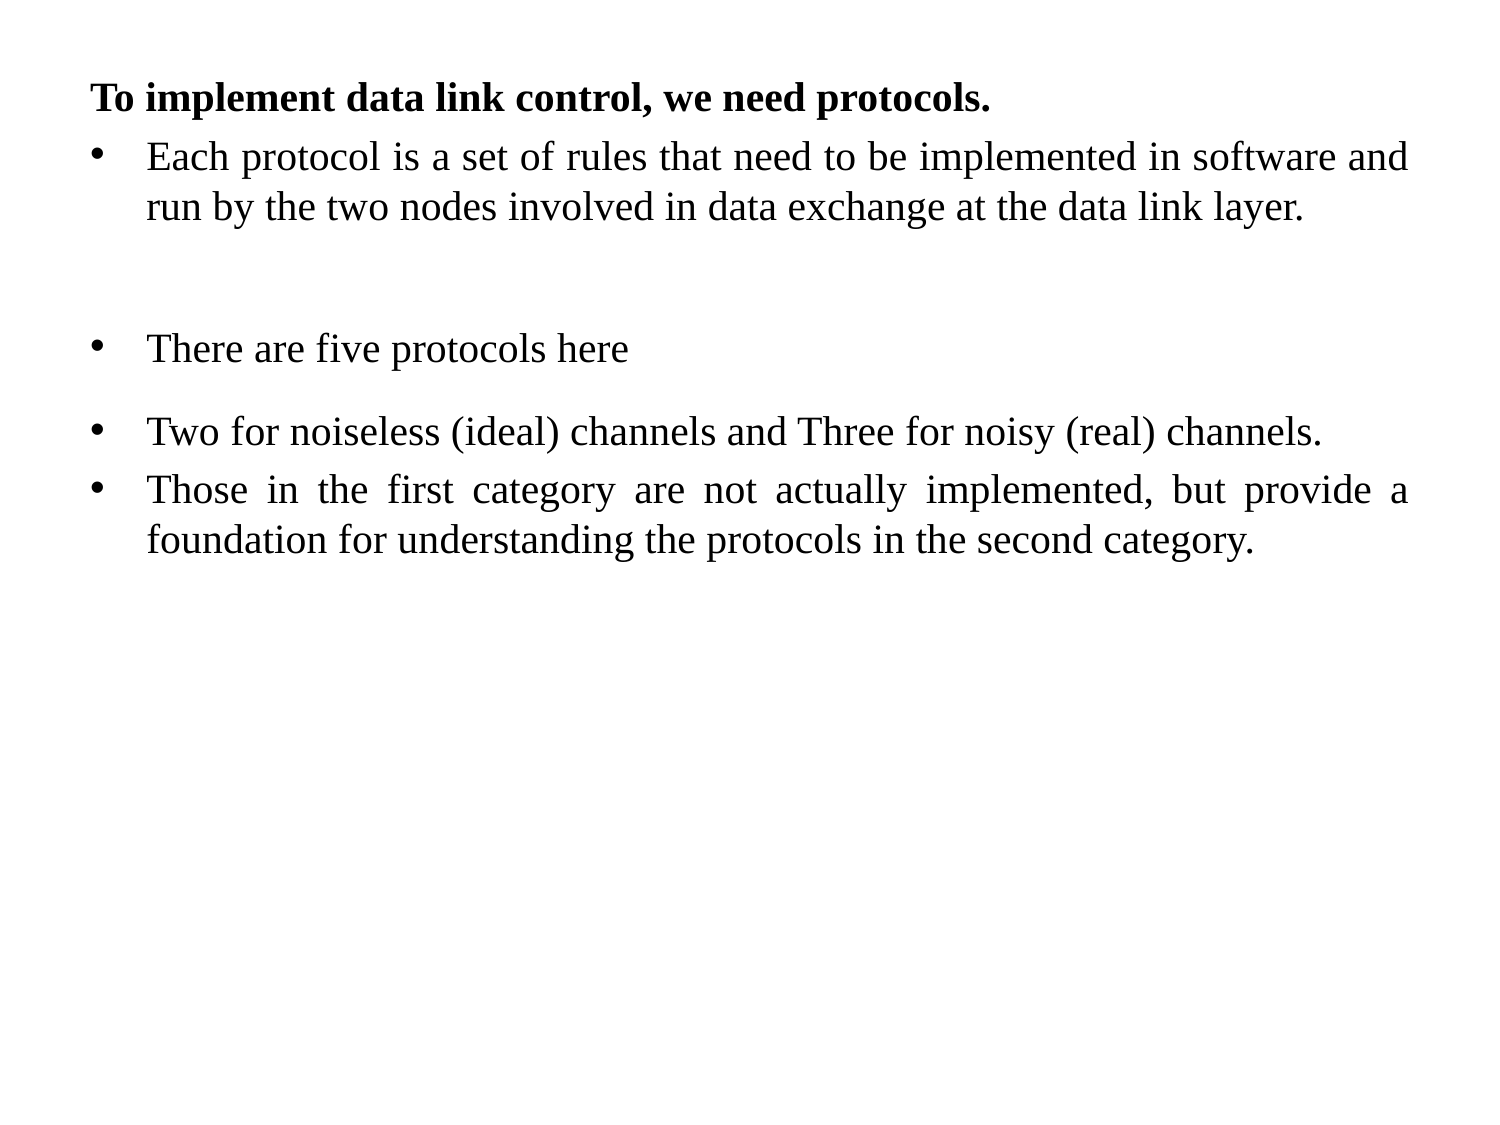

To implement data link control, we need protocols.
Each protocol is a set of rules that need to be implemented in software and run by the two nodes involved in data exchange at the data link layer.

There are five protocols here
Two for noiseless (ideal) channels and Three for noisy (real) channels.
Those in the first category are not actually implemented, but provide a foundation for understanding the protocols in the second category.